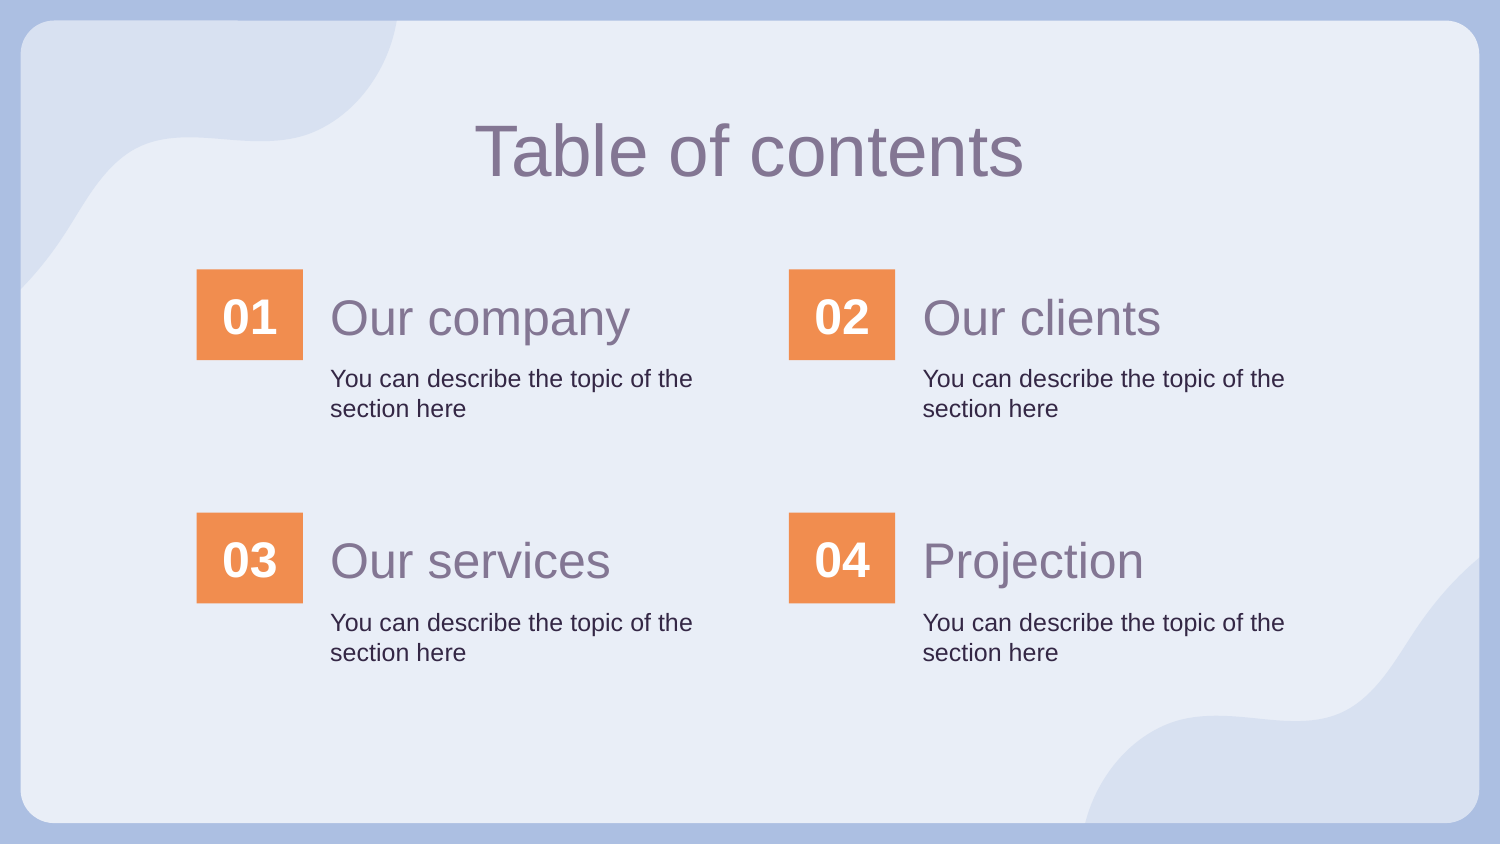

Table of contents
01
# Our company
02
Our clients
You can describe the topic of the section here
You can describe the topic of the section here
03
Our services
04
Projection
You can describe the topic of the section here
You can describe the topic of the section here